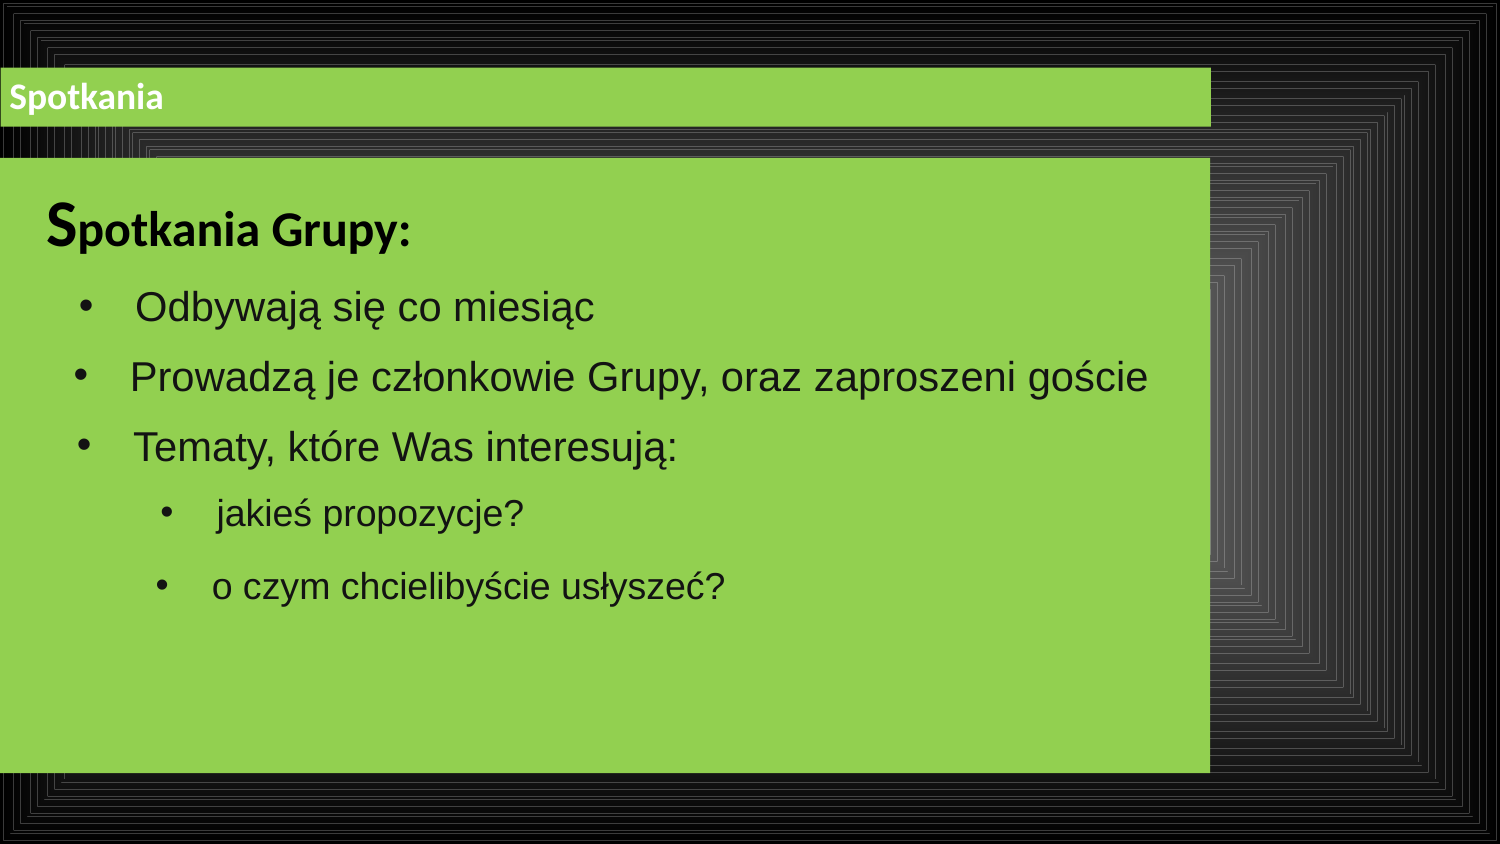

Spotkania

Spotkania Grupy:
Odbywają się co miesiąc
Prowadzą je członkowie Grupy, oraz zaproszeni goście
Tematy, które Was interesują:
jakieś propozycje?
o czym chcielibyście usłyszeć?